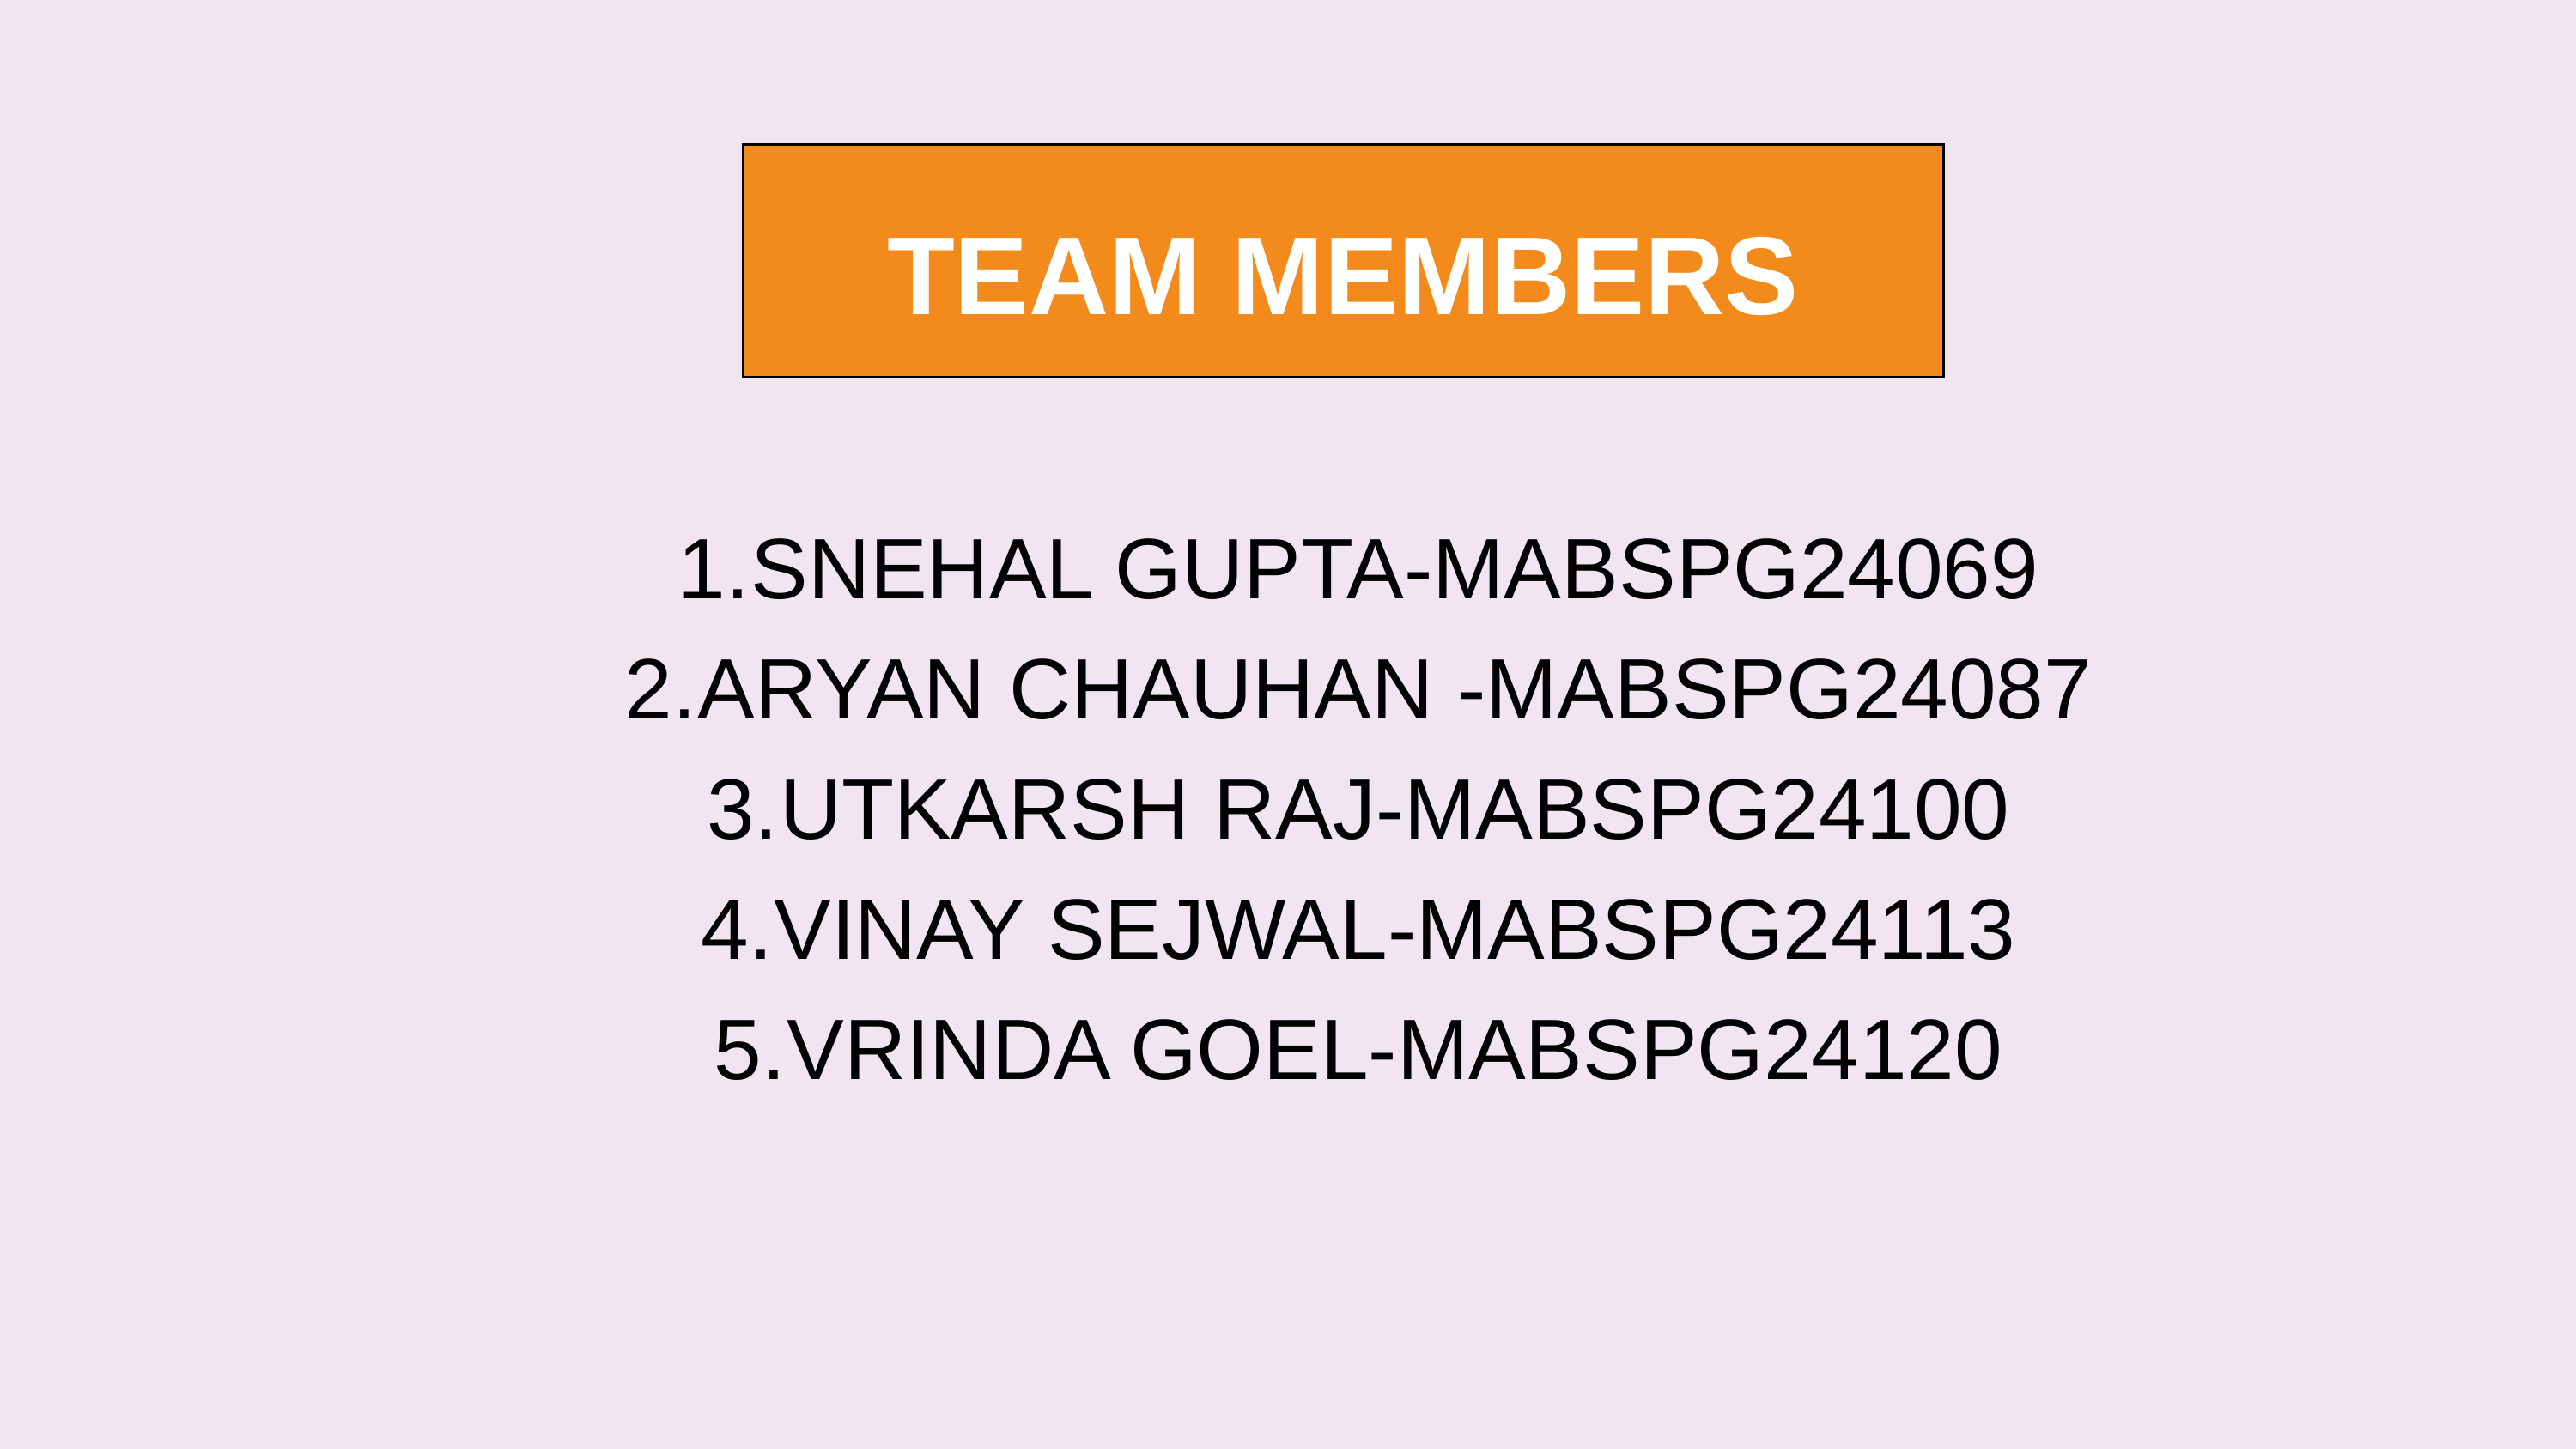

| TEAM MEMBERS |
| --- |
SNEHAL GUPTA-MABSPG24069
ARYAN CHAUHAN -MABSPG24087
UTKARSH RAJ-MABSPG24100
VINAY SEJWAL-MABSPG24113
VRINDA GOEL-MABSPG24120